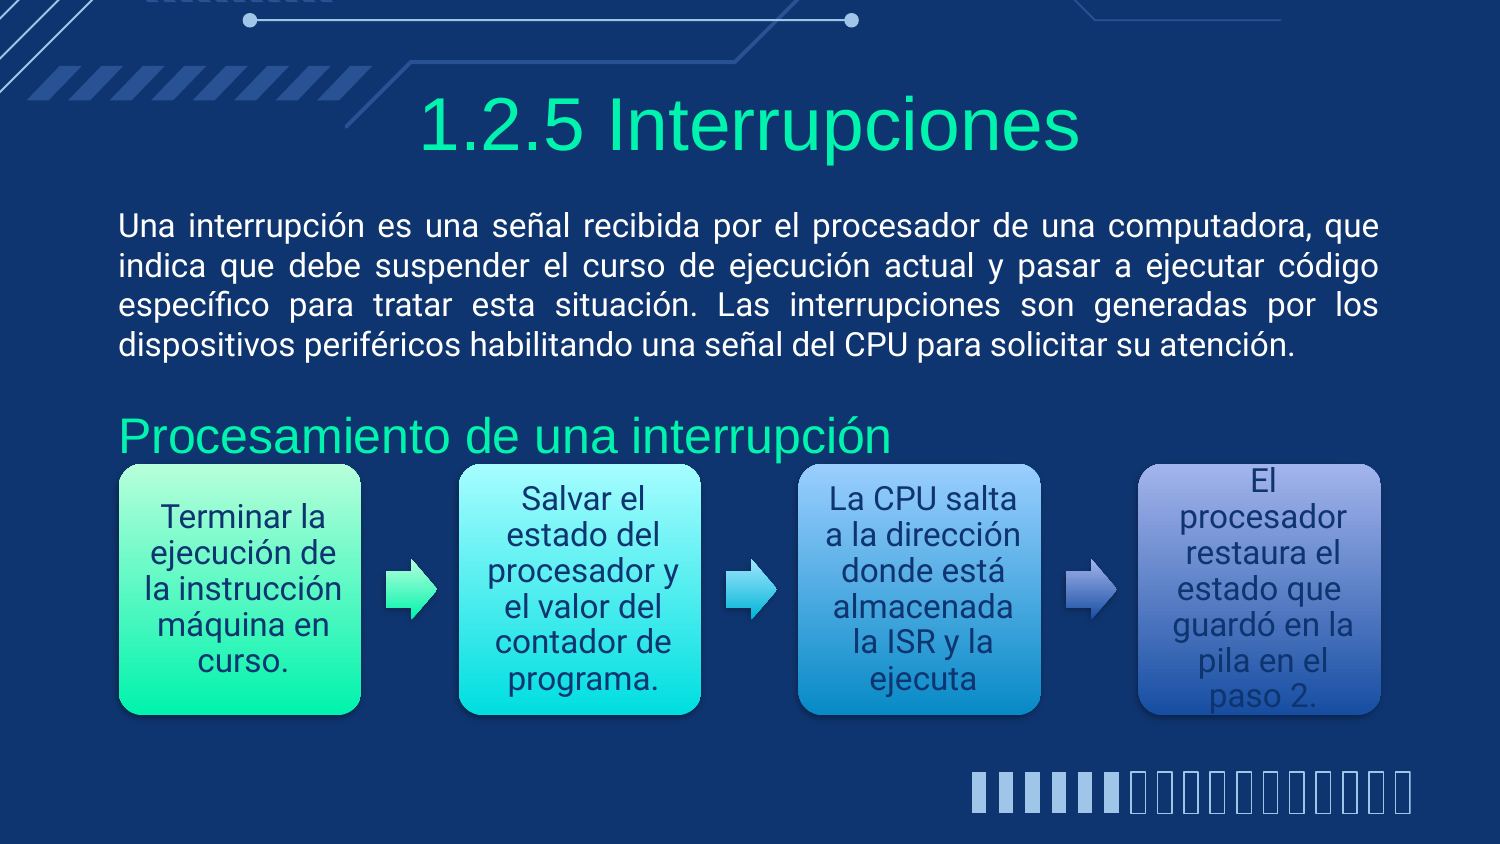

# 1.2.5 Interrupciones
Una interrupción es una señal recibida por el procesador de una computadora, que indica que debe suspender el curso de ejecución actual y pasar a ejecutar código específico para tratar esta situación. Las interrupciones son generadas por los dispositivos periféricos habilitando una señal del CPU para solicitar su atención.

Procesamiento de una interrupción

Terminar la ejecución de la instrucción máquina en curso.

Salvar el estado del procesador y el valor del contador de programa.

La CPU salta a la dirección donde está almacenada la ISR y la ejecuta

El procesador restaura el estado que  guardó en la pila en el paso 2.